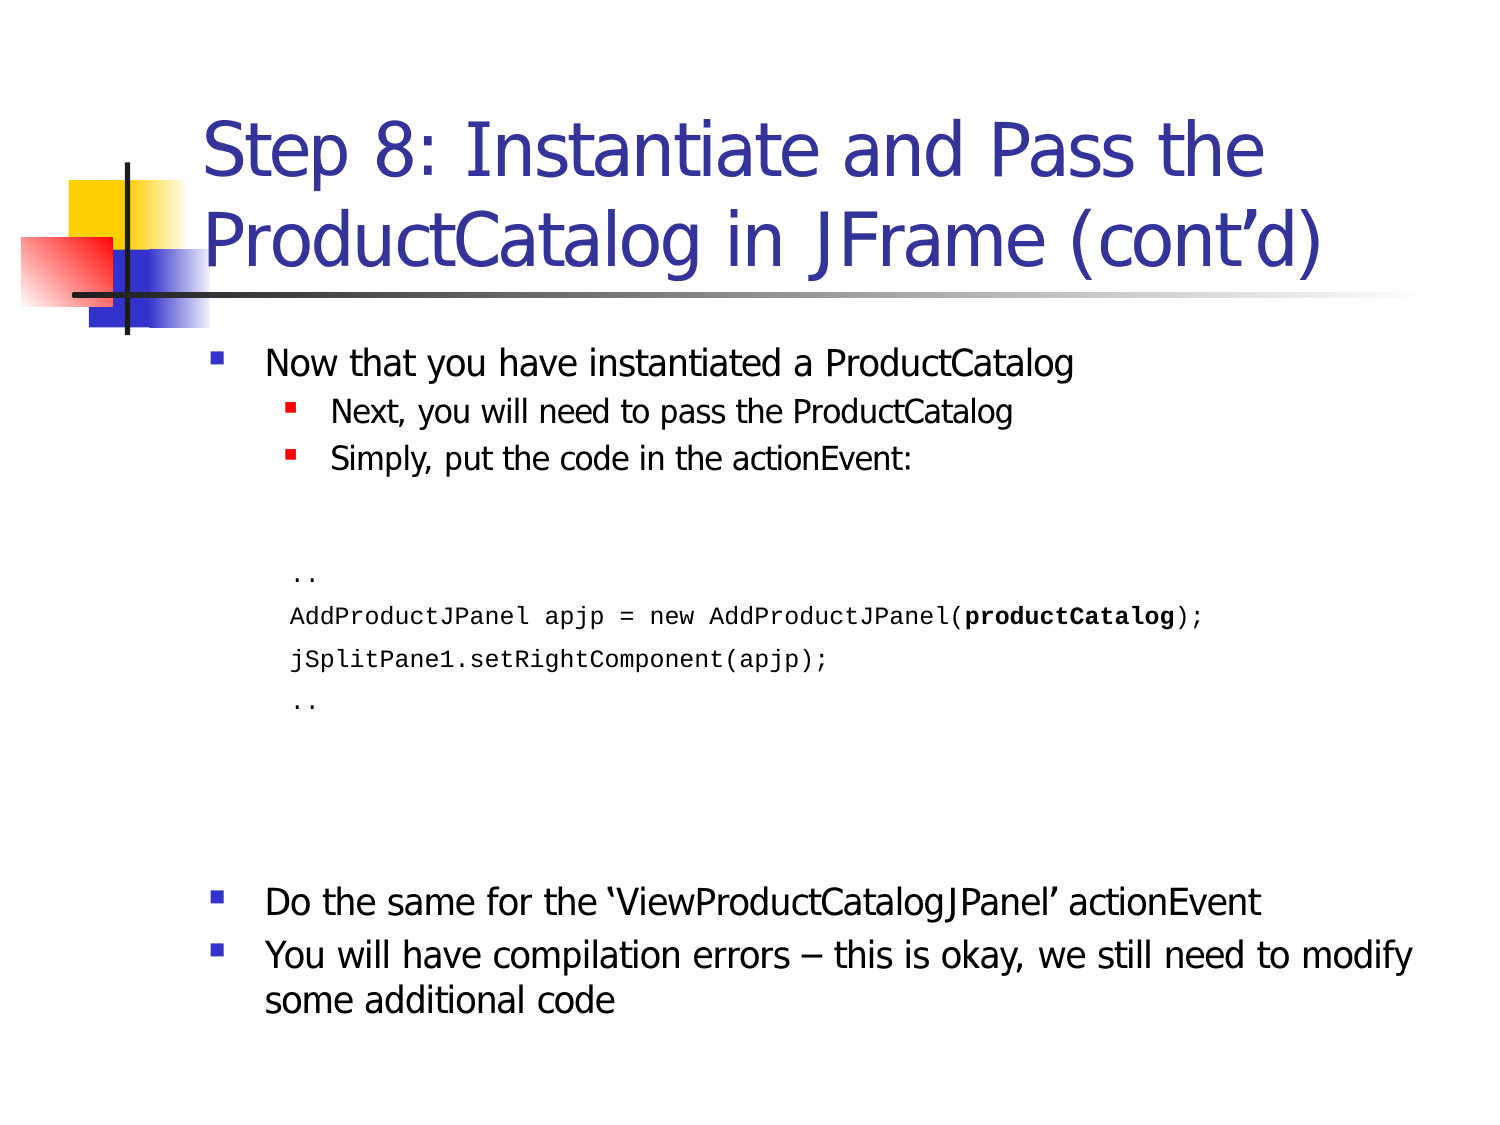

# Step 8: Instantiate and Pass the ProductCatalog in JFrame (cont’d)
Now that you have instantiated a ProductCatalog
Next, you will need to pass the ProductCatalog
Simply, put the code in the actionEvent:

Do the same for the ‘ViewProductCatalogJPanel’ actionEvent
You will have compilation errors – this is okay, we still need to modify some additional code

..
AddProductJPanel apjp = new AddProductJPanel(productCatalog);
jSplitPane1.setRightComponent(apjp);
..